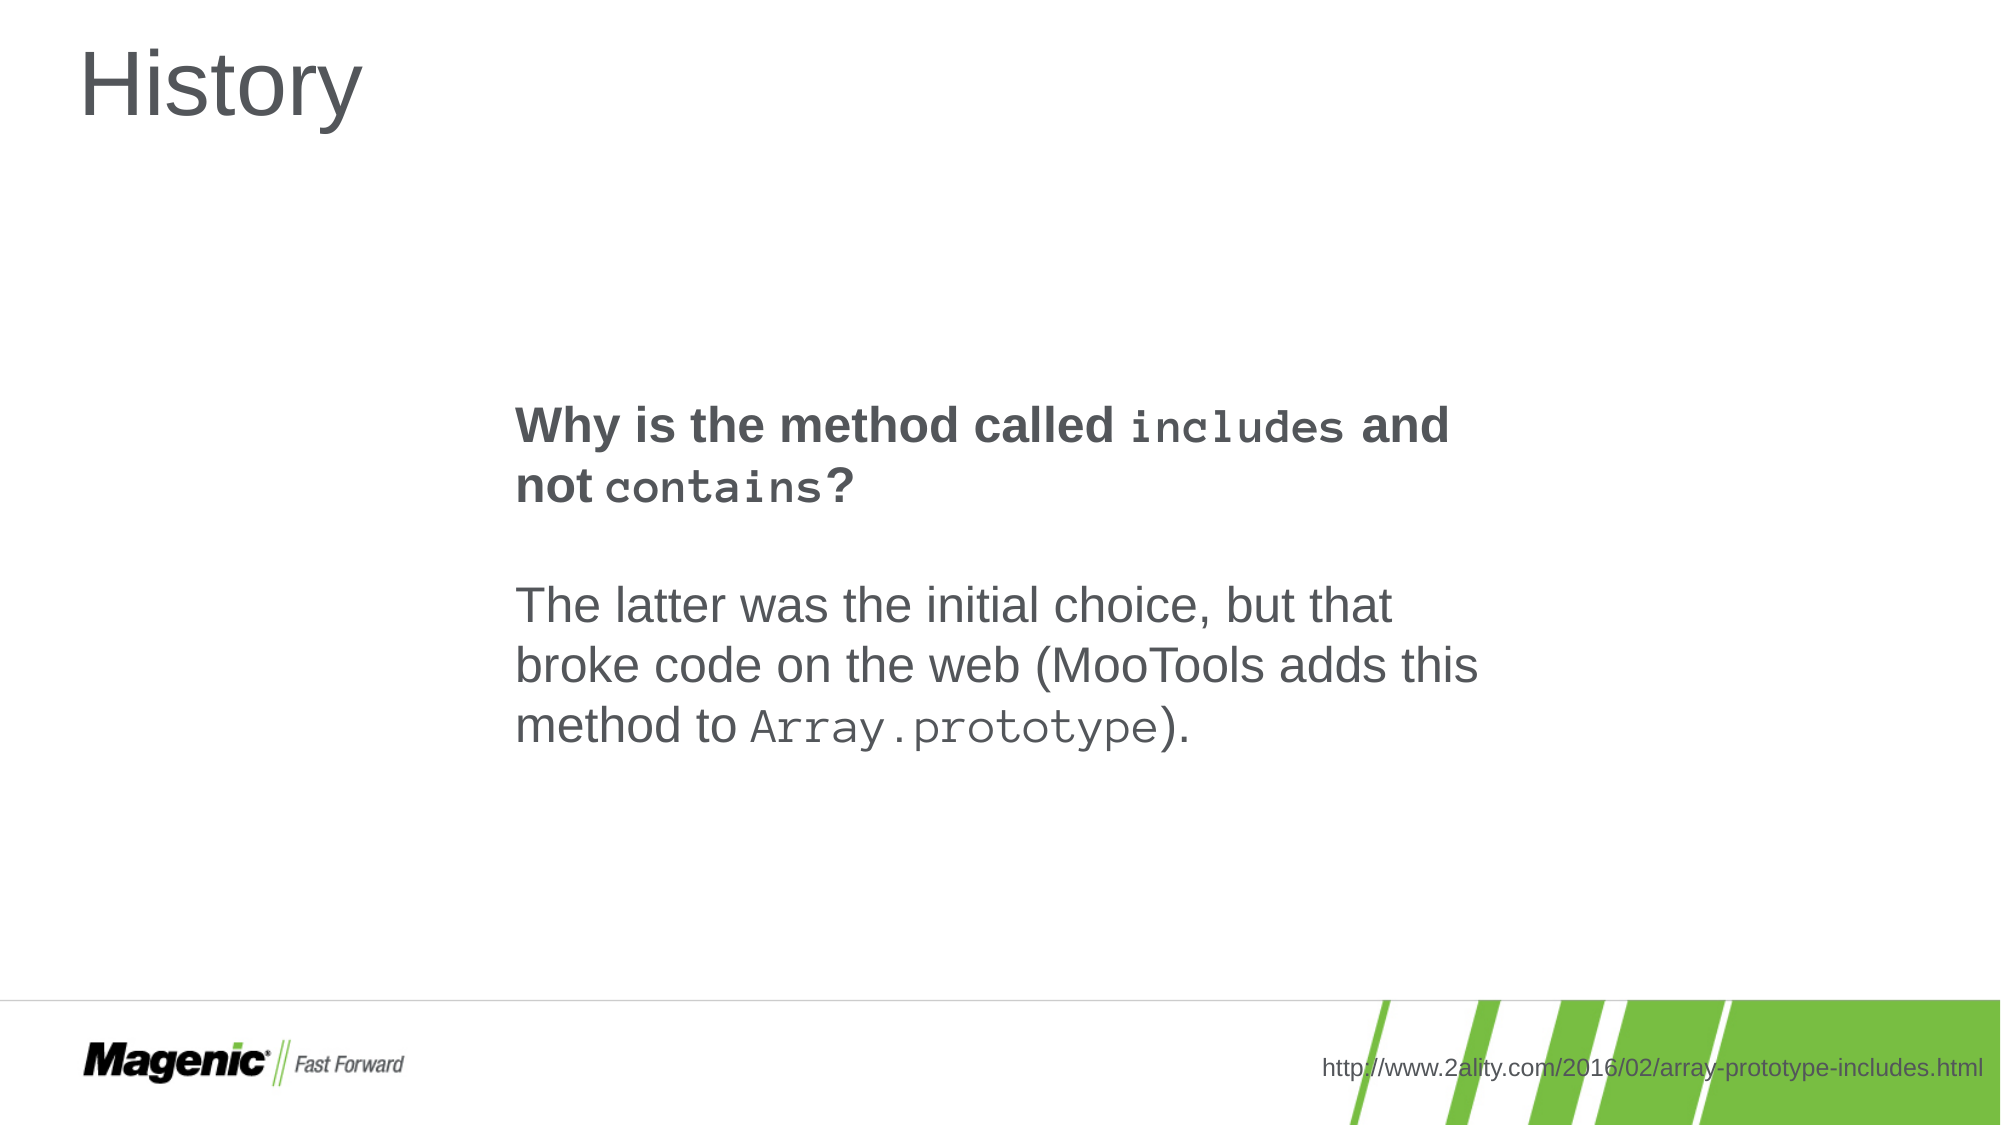

# History
Why is the method called includes and not contains?

The latter was the initial choice, but that broke code on the web (MooTools adds this method to Array.prototype).
http://www.2ality.com/2016/02/array-prototype-includes.html